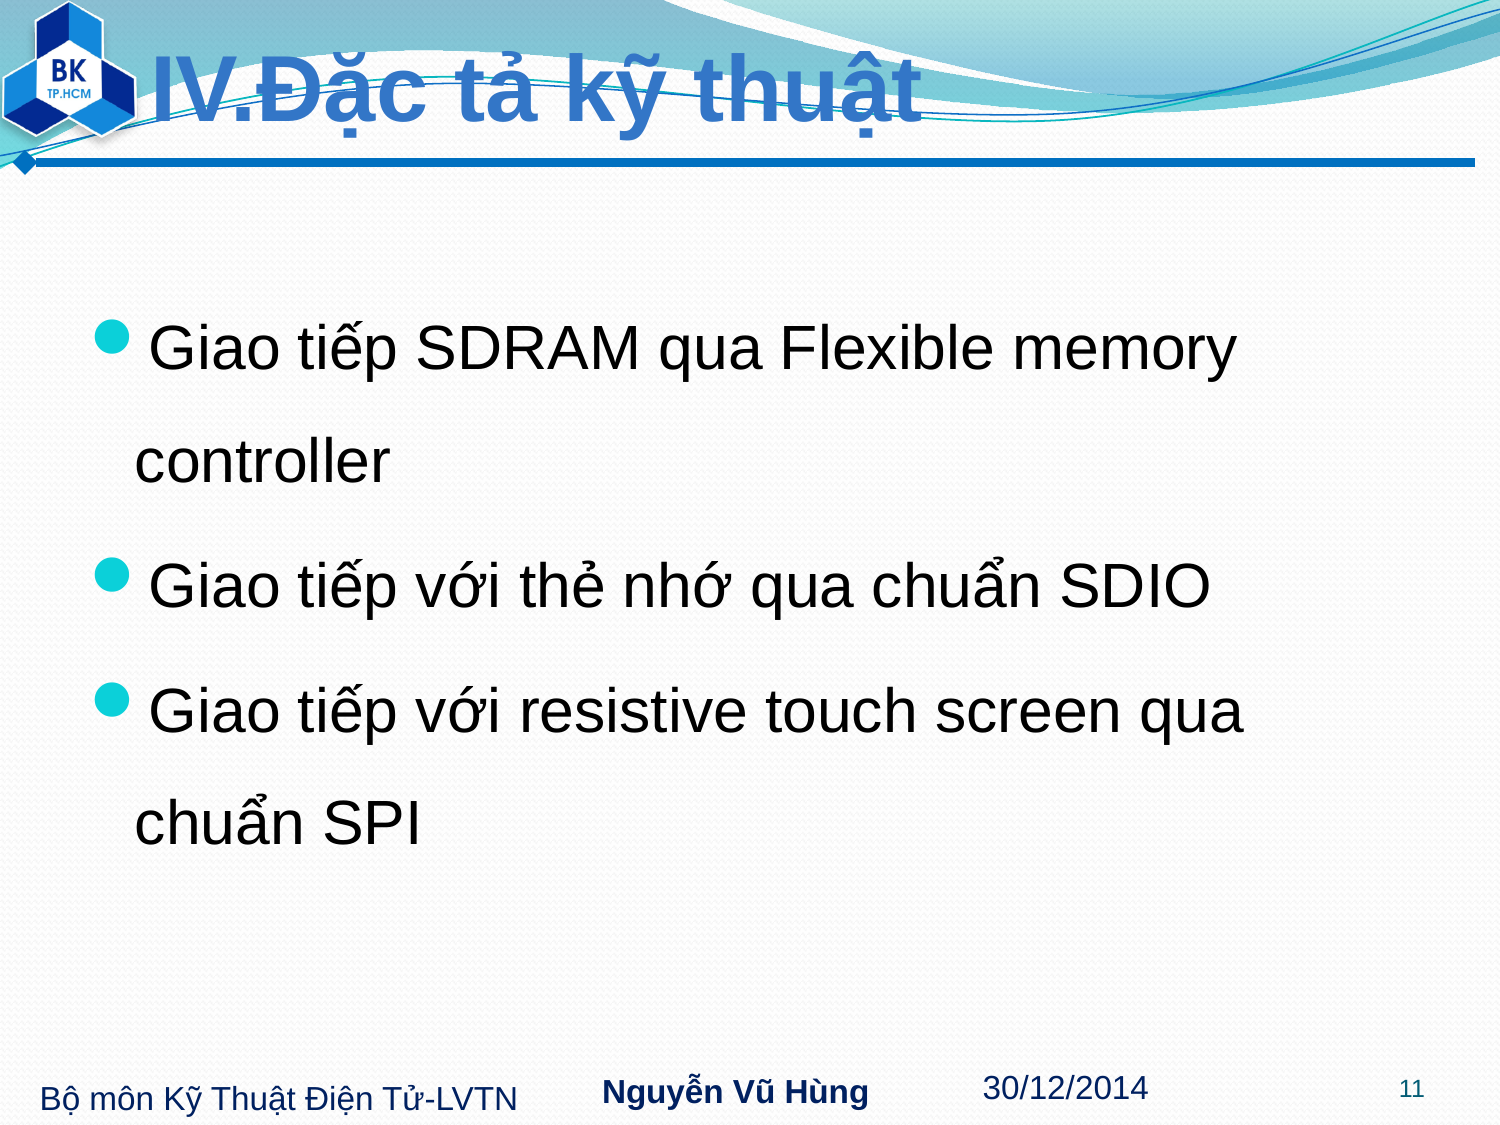

# IV.Đặc tả kỹ thuật
Giao tiếp SDRAM qua Flexible memory controller
Giao tiếp với thẻ nhớ qua chuẩn SDIO
Giao tiếp với resistive touch screen qua chuẩn SPI

11